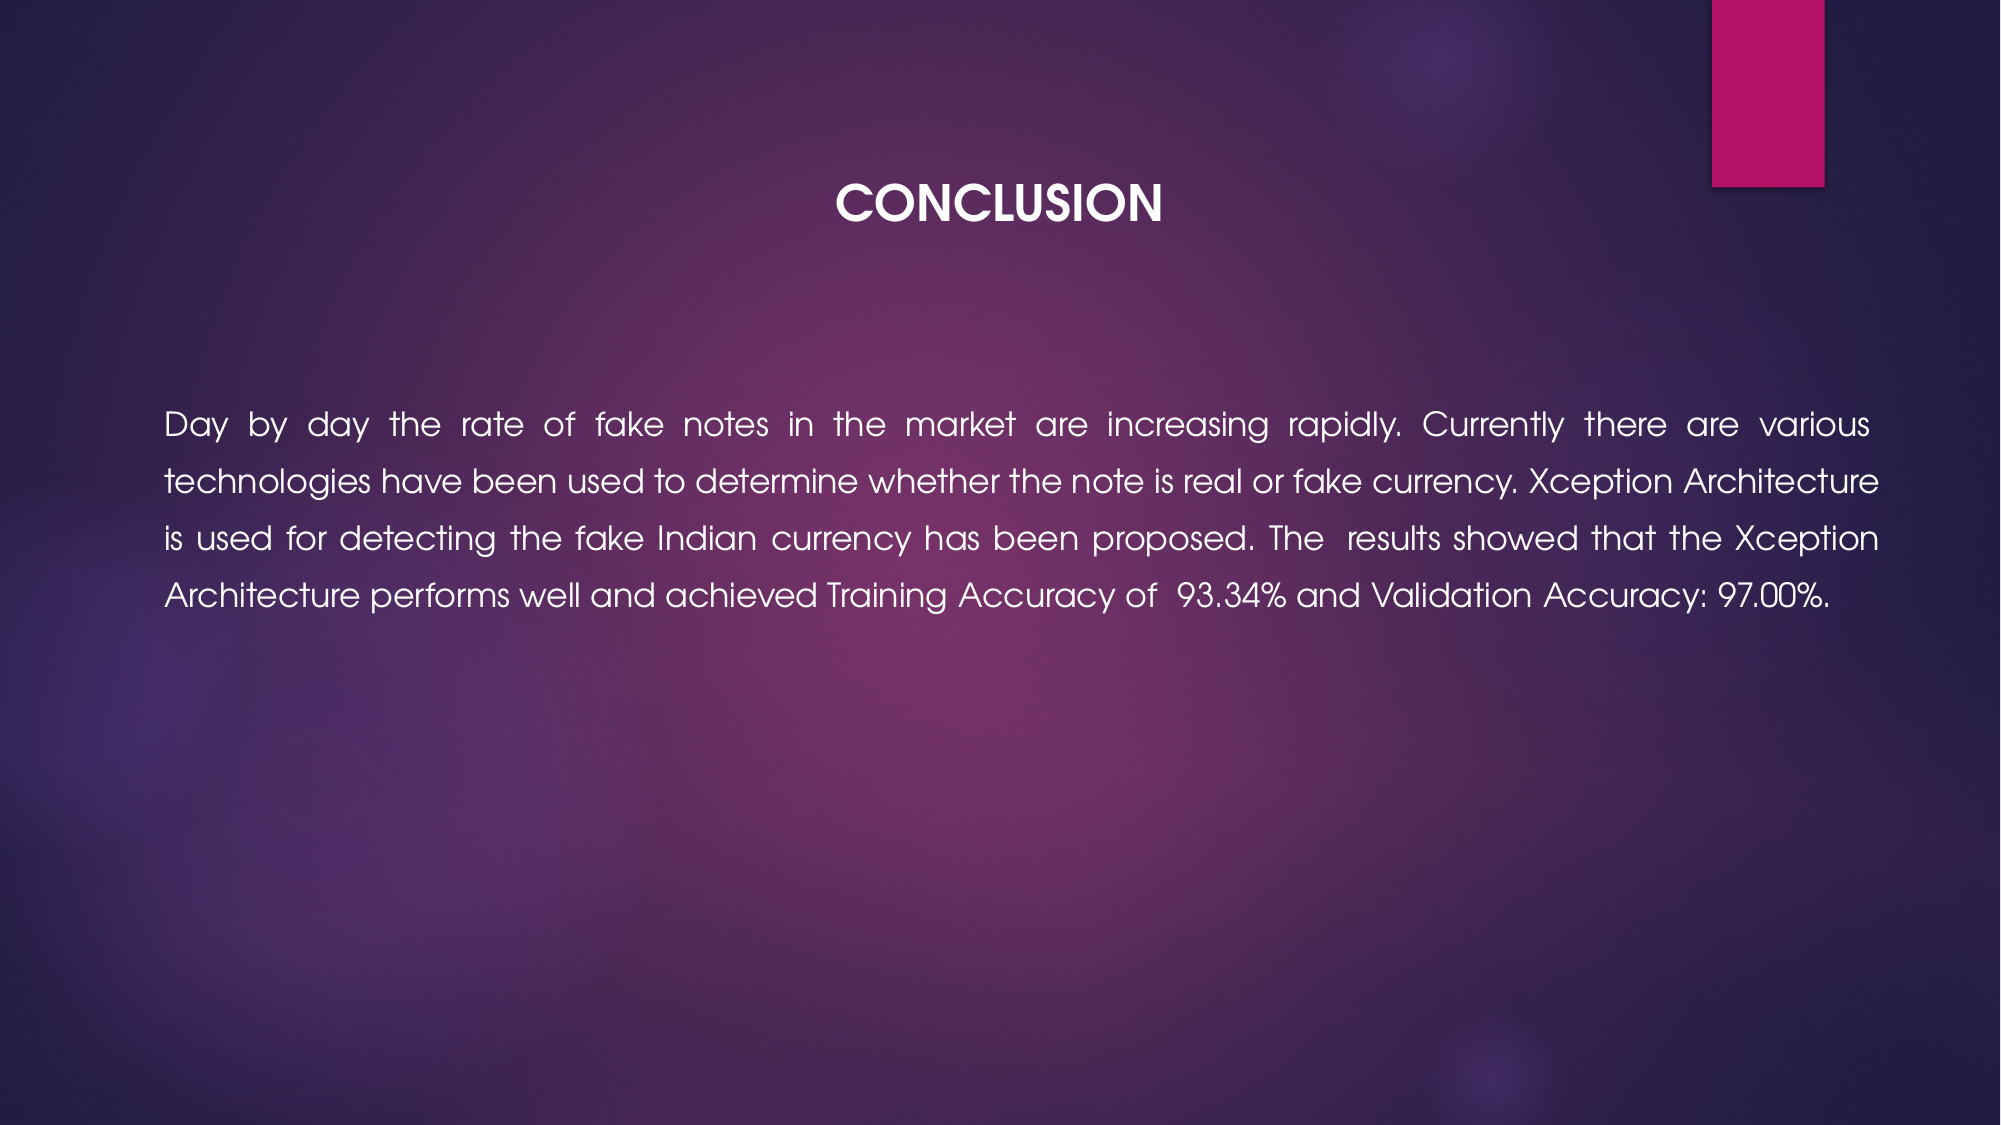

CONCLUSION

Day by day the rate of fake notes in the market are increasing rapidly. Currently there are various  technologies have been used to determine whether the note is real or fake currency. Xception Architecture is used for detecting the fake Indian currency has been proposed. The  results showed that the Xception Architecture performs well and achieved Training Accuracy of  93.34% and Validation Accuracy: 97.00%.